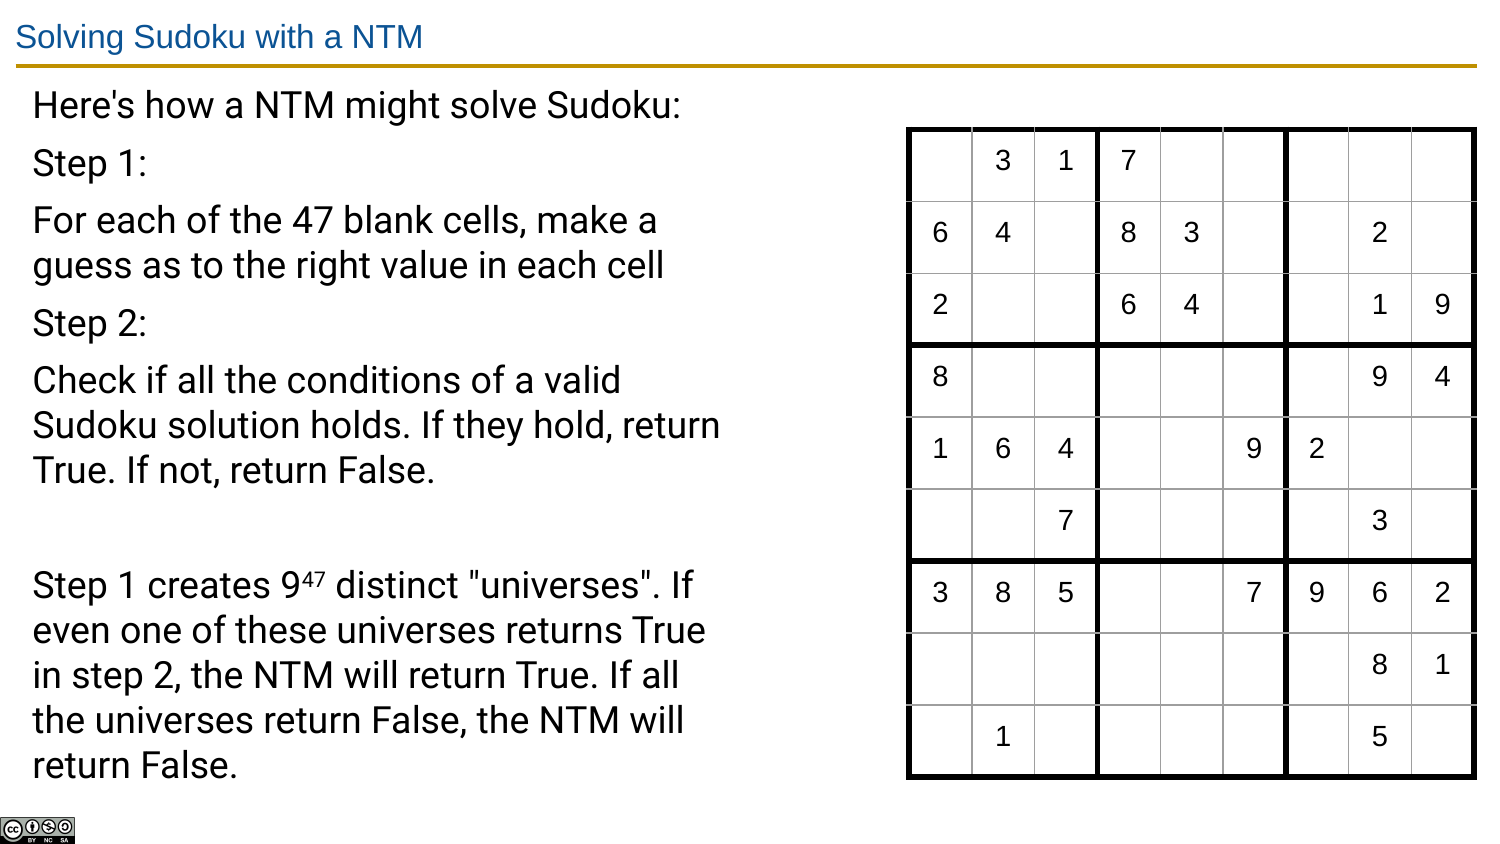

# Solving Sudoku with a NTM
Here's how a NTM might solve Sudoku:
Step 1:
For each of the 47 blank cells, make a guess as to the right value in each cell
Step 2:
Check if all the conditions of a valid Sudoku solution holds. If they hold, return True. If not, return False.

Step 1 creates 947 distinct "universes". If even one of these universes returns True in step 2, the NTM will return True. If all the universes return False, the NTM will return False.
|  | 3 | 1 | 7 |  |  |  |  |  |
| --- | --- | --- | --- | --- | --- | --- | --- | --- |
| 6 | 4 |  | 8 | 3 |  |  | 2 |  |
| 2 |  |  | 6 | 4 |  |  | 1 | 9 |
| 8 |  |  |  |  |  |  | 9 | 4 |
| 1 | 6 | 4 |  |  | 9 | 2 |  |  |
|  |  | 7 |  |  |  |  | 3 |  |
| 3 | 8 | 5 |  |  | 7 | 9 | 6 | 2 |
|  |  |  |  |  |  |  | 8 | 1 |
|  | 1 |  |  |  |  |  | 5 |  |